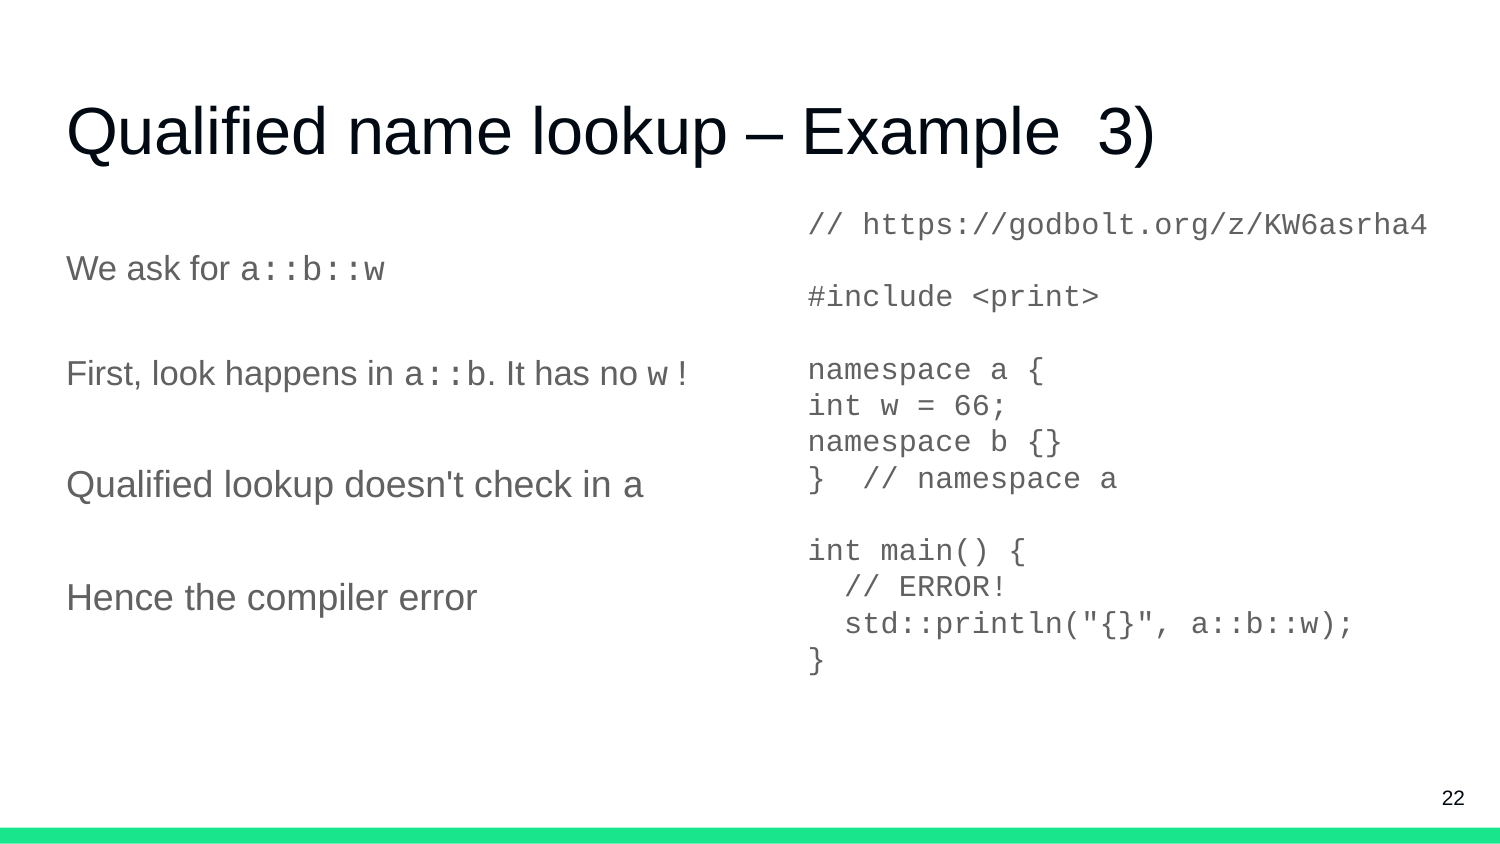

# Qualified name lookup – Example  3)
We ask for a::b::w
First, look happens in a::b. It has no w !
Qualified lookup doesn't check in a
Hence the compiler error
// https://godbolt.org/z/KW6asrha4
#include <print>

namespace a {
int w = 66;
namespace b {}
}  // namespace a

int main() {
  // ERROR!
  std::println("{}", a::b::w);
}
22